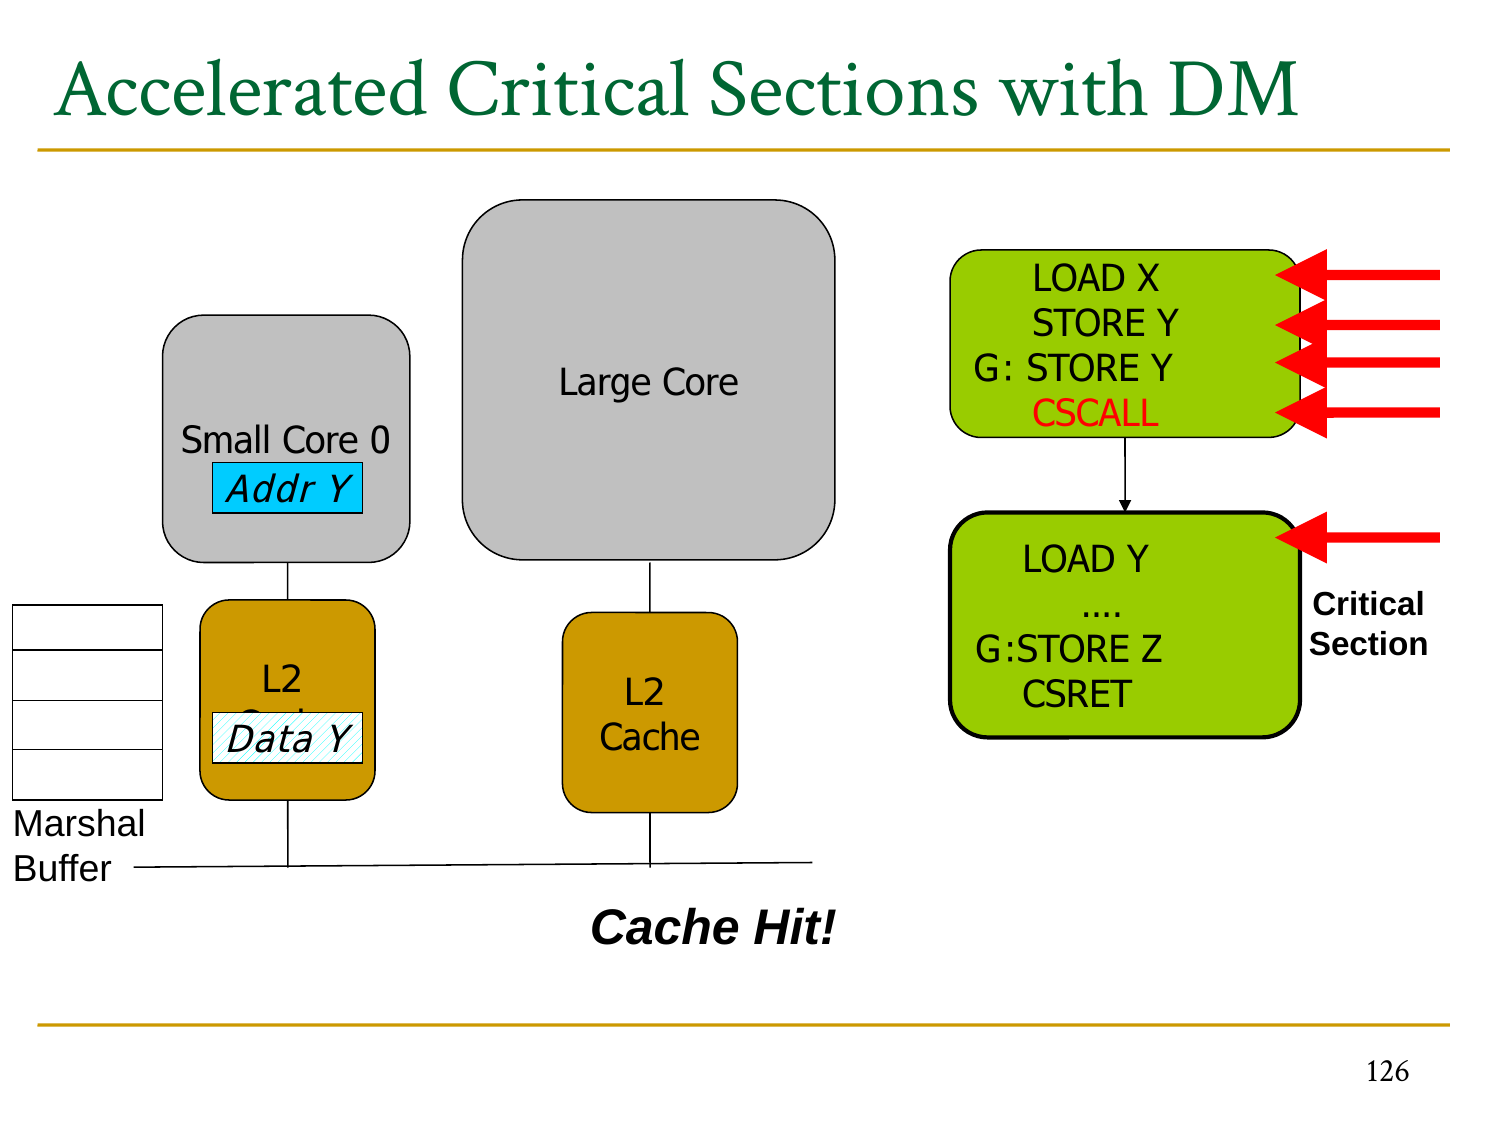

Accelerated Critical Sections with DM
Large Core
     LOAD X
     STORE Y
G: STORE Y
     CSCALL

Small Core 0

Addr Y
    LOAD Y
         ….
G:STORE Z
    CSRET

Critical Section
L2
Cache

L2
Cache

Data Y

Marshal
Buffer

Cache Hit!
126